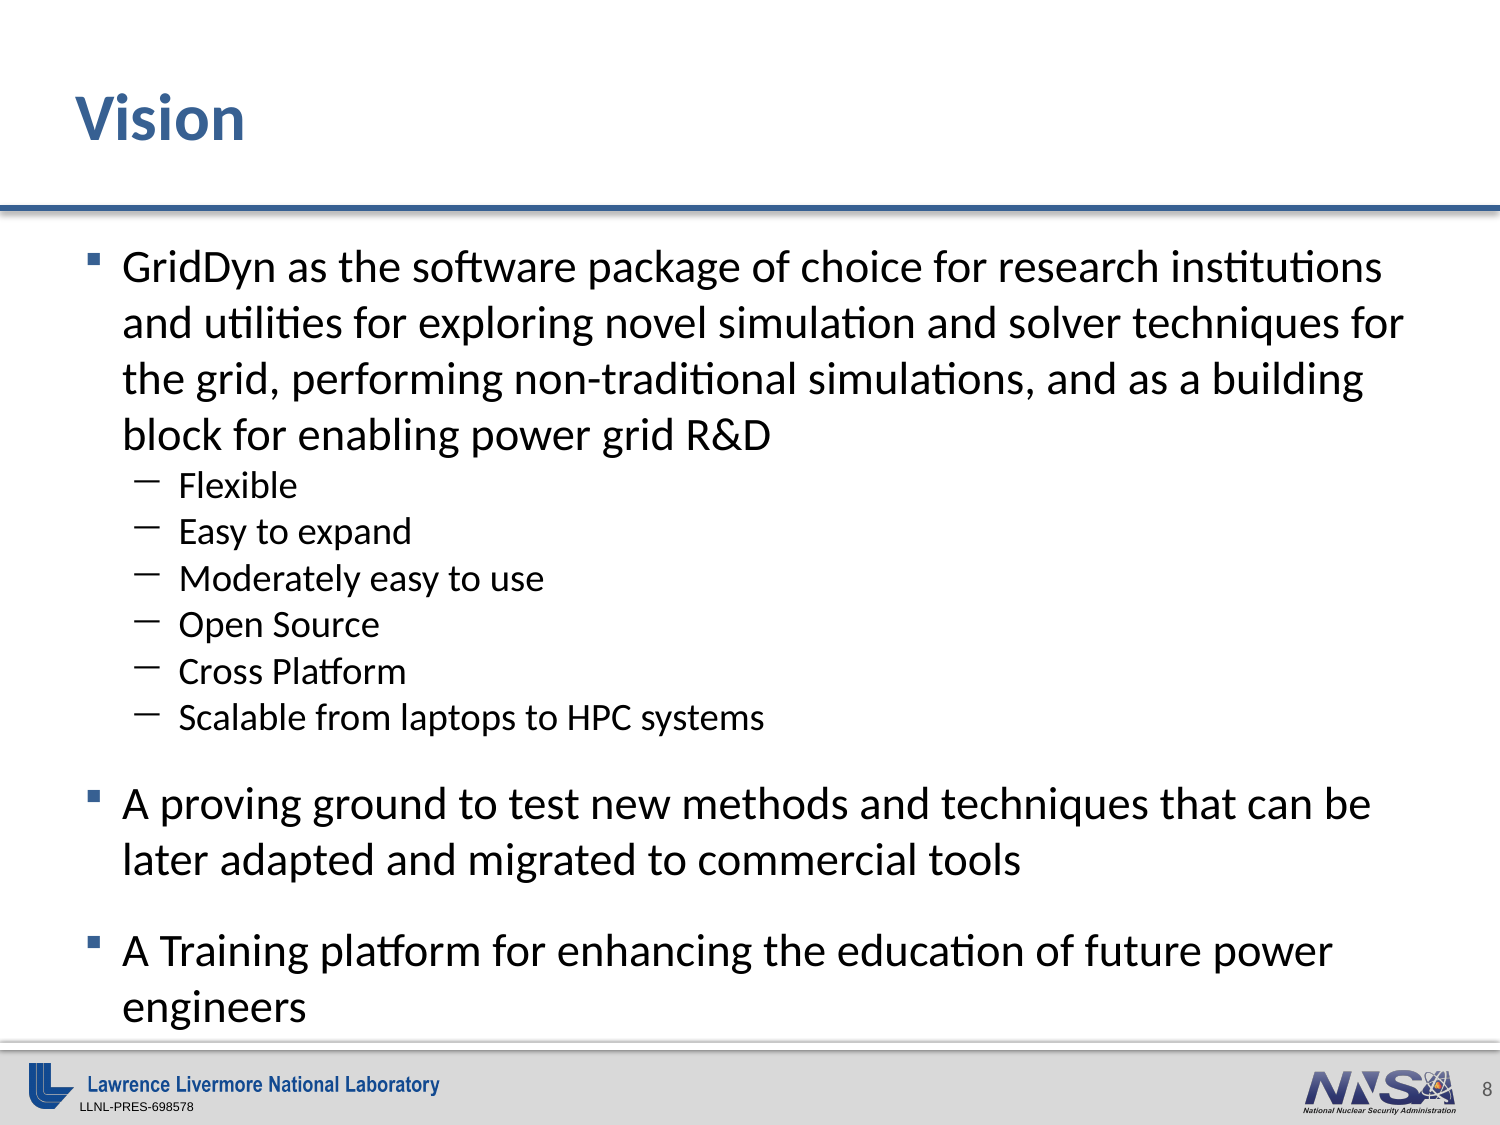

# Vision
GridDyn as the software package of choice for research institutions and utilities for exploring novel simulation and solver techniques for the grid, performing non-traditional simulations, and as a building block for enabling power grid R&D
Flexible
Easy to expand
Moderately easy to use
Open Source
Cross Platform
Scalable from laptops to HPC systems
A proving ground to test new methods and techniques that can be later adapted and migrated to commercial tools
A Training platform for enhancing the education of future power engineers